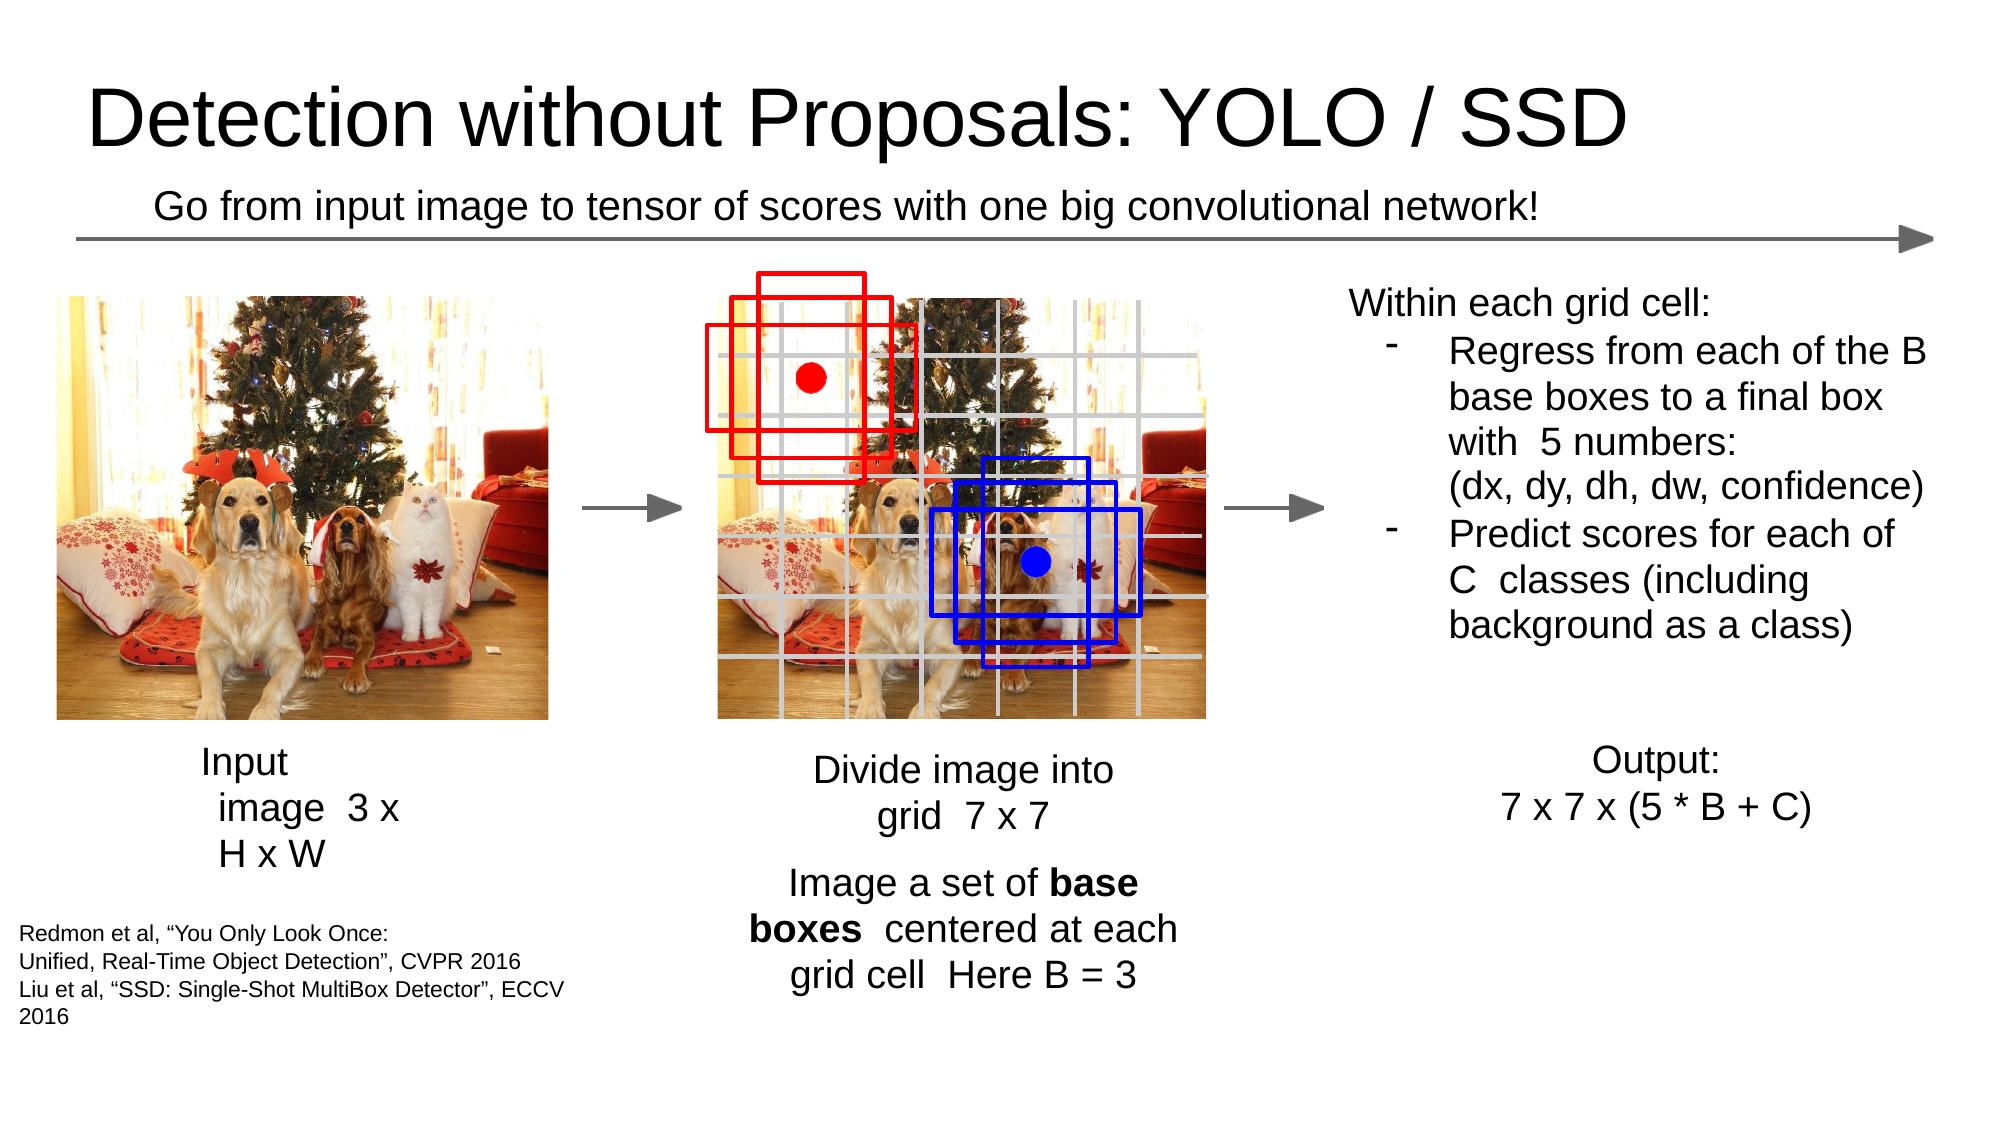

# Detection without Proposals: YOLO / SSD
Go from input image to tensor of scores with one big convolutional network!

Within each grid cell:
Regress from each of the B  base boxes to a final box with  5 numbers:
(dx, dy, dh, dw, confidence)
Predict scores for each of C  classes (including  background as a class)

Input image  3 x H x W
Output:
7 x 7 x (5 * B + C)
Divide image into grid  7 x 7
Image a set of base boxes  centered at each grid cell  Here B = 3
Redmon et al, “You Only Look Once:
Unified, Real-Time Object Detection”, CVPR 2016
Liu et al, “SSD: Single-Shot MultiBox Detector”, ECCV 2016
May 10, 2017